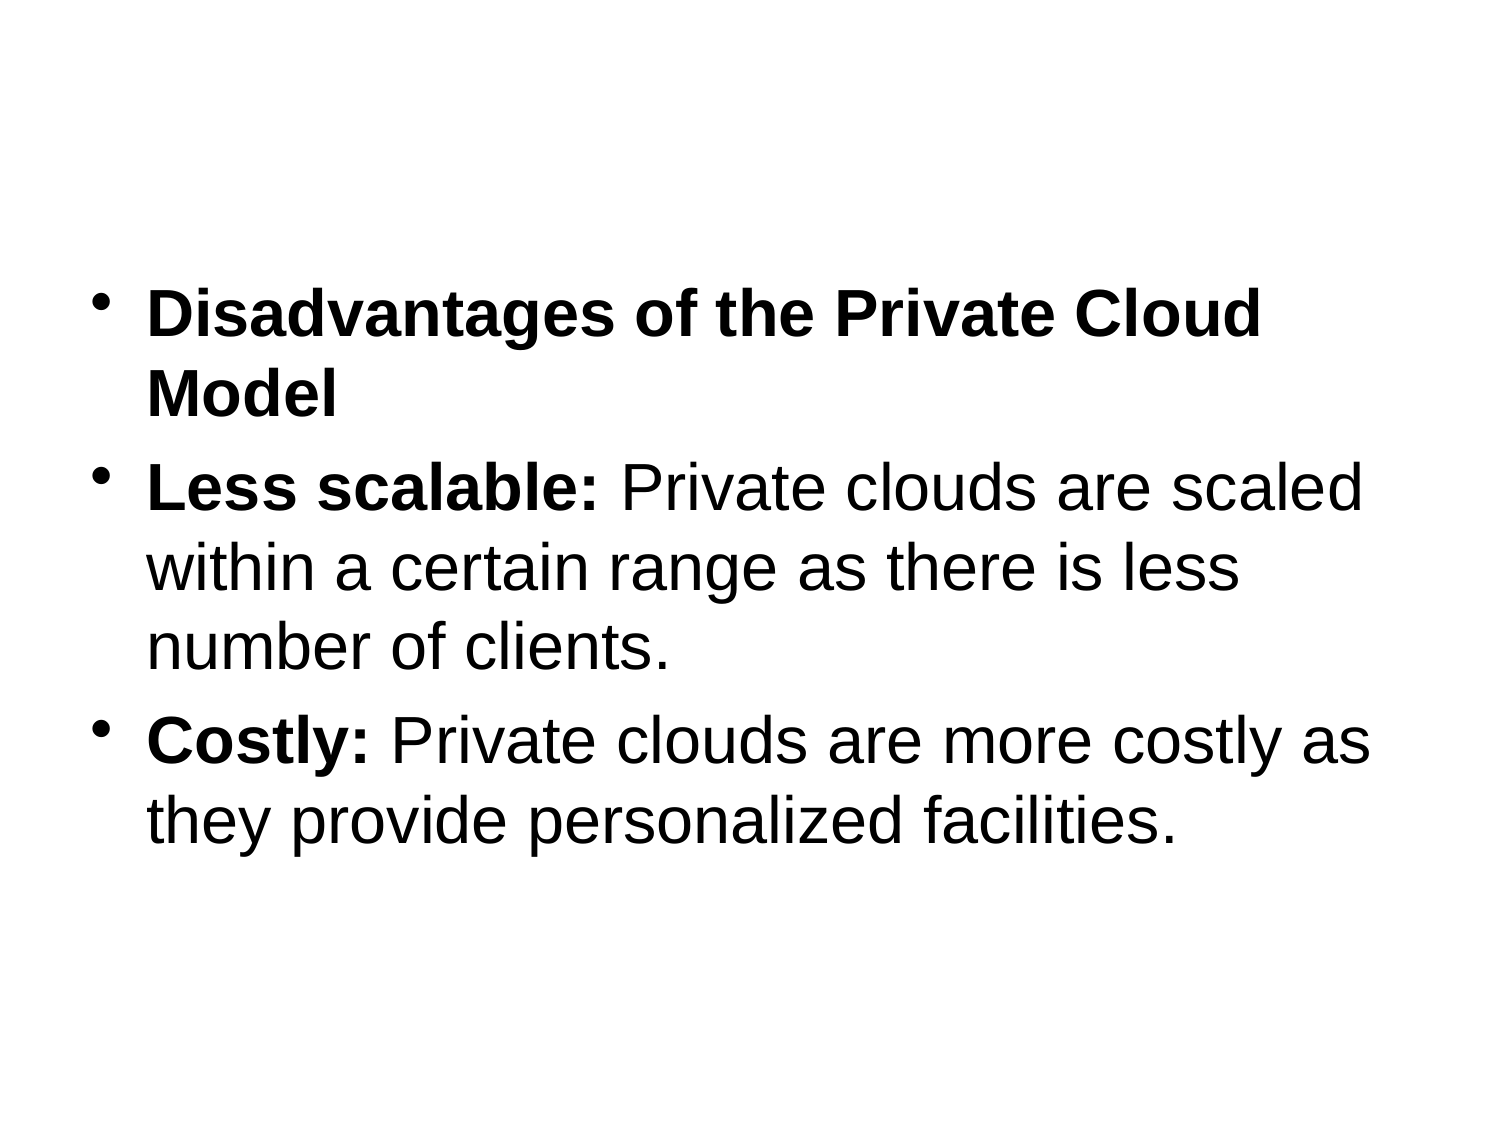

Disadvantages of the Private Cloud Model
Less scalable: Private clouds are scaled within a certain range as there is less number of clients.
Costly: Private clouds are more costly as they provide personalized facilities.